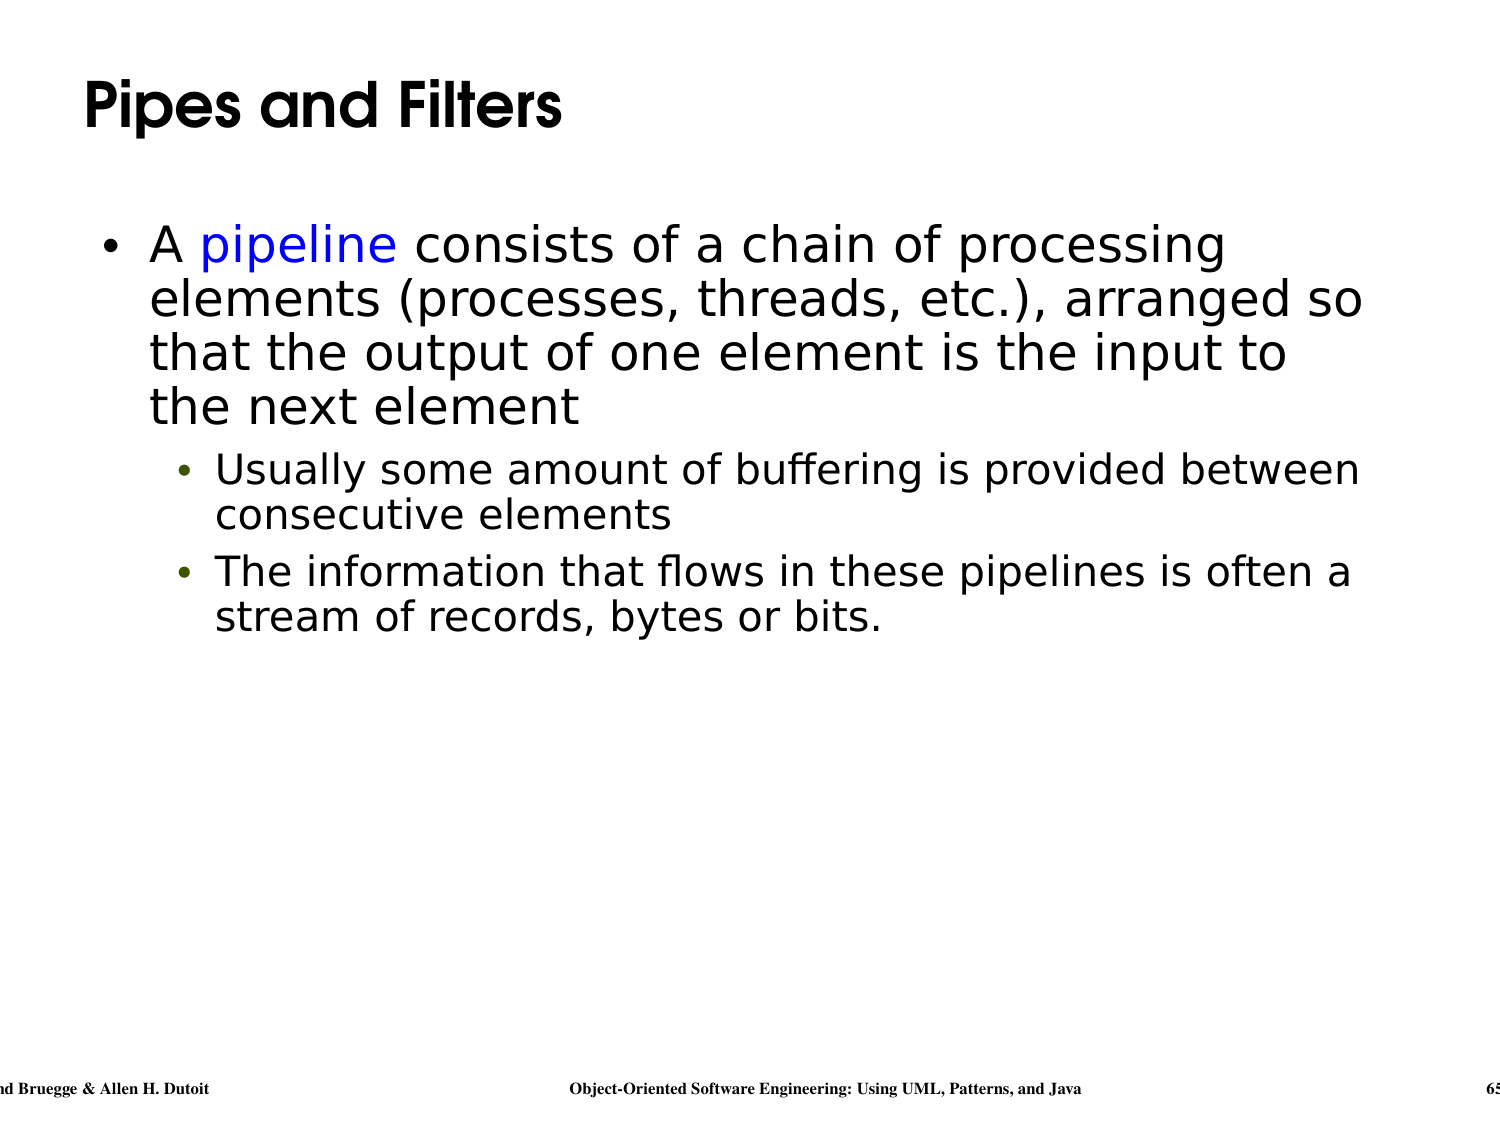

# Pipes and Filters
A pipeline consists of a chain of processing elements (processes, threads, etc.), arranged so that the output of one element is the input to the next element
Usually some amount of buffering is provided between consecutive elements
The information that flows in these pipelines is often a stream of records, bytes or bits.